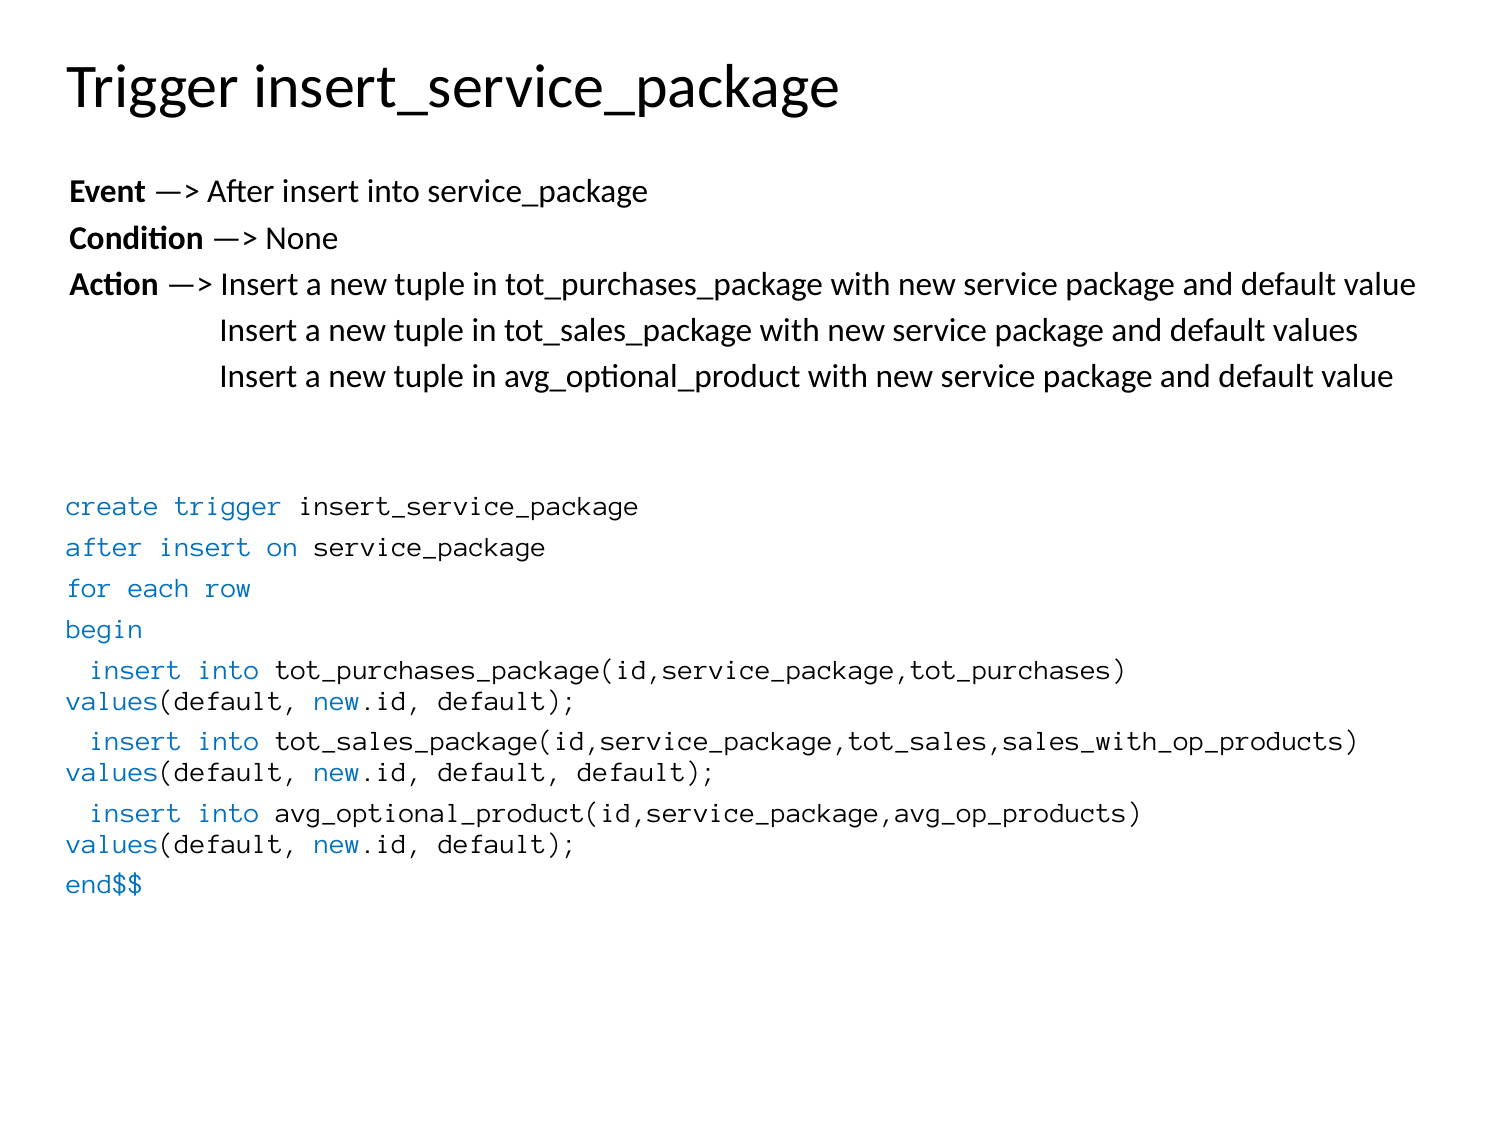

# Trigger insert_service_package
Event —> After insert into service_package
Condition —> None
Action —> Insert a new tuple in tot_purchases_package with new service package and default value
                    Insert a new tuple in tot_sales_package with new service package and default values
                    Insert a new tuple in avg_optional_product with new service package and default value
create trigger insert_service_package
after insert on service_package
for each row
begin
insert into tot_purchases_package(id,service_package,tot_purchases) 		values(default, new.id, default);
insert into tot_sales_package(id,service_package,tot_sales,sales_with_op_products) 	values(default, new.id, default, default);
insert into avg_optional_product(id,service_package,avg_op_products)     	values(default, new.id, default);
end$$